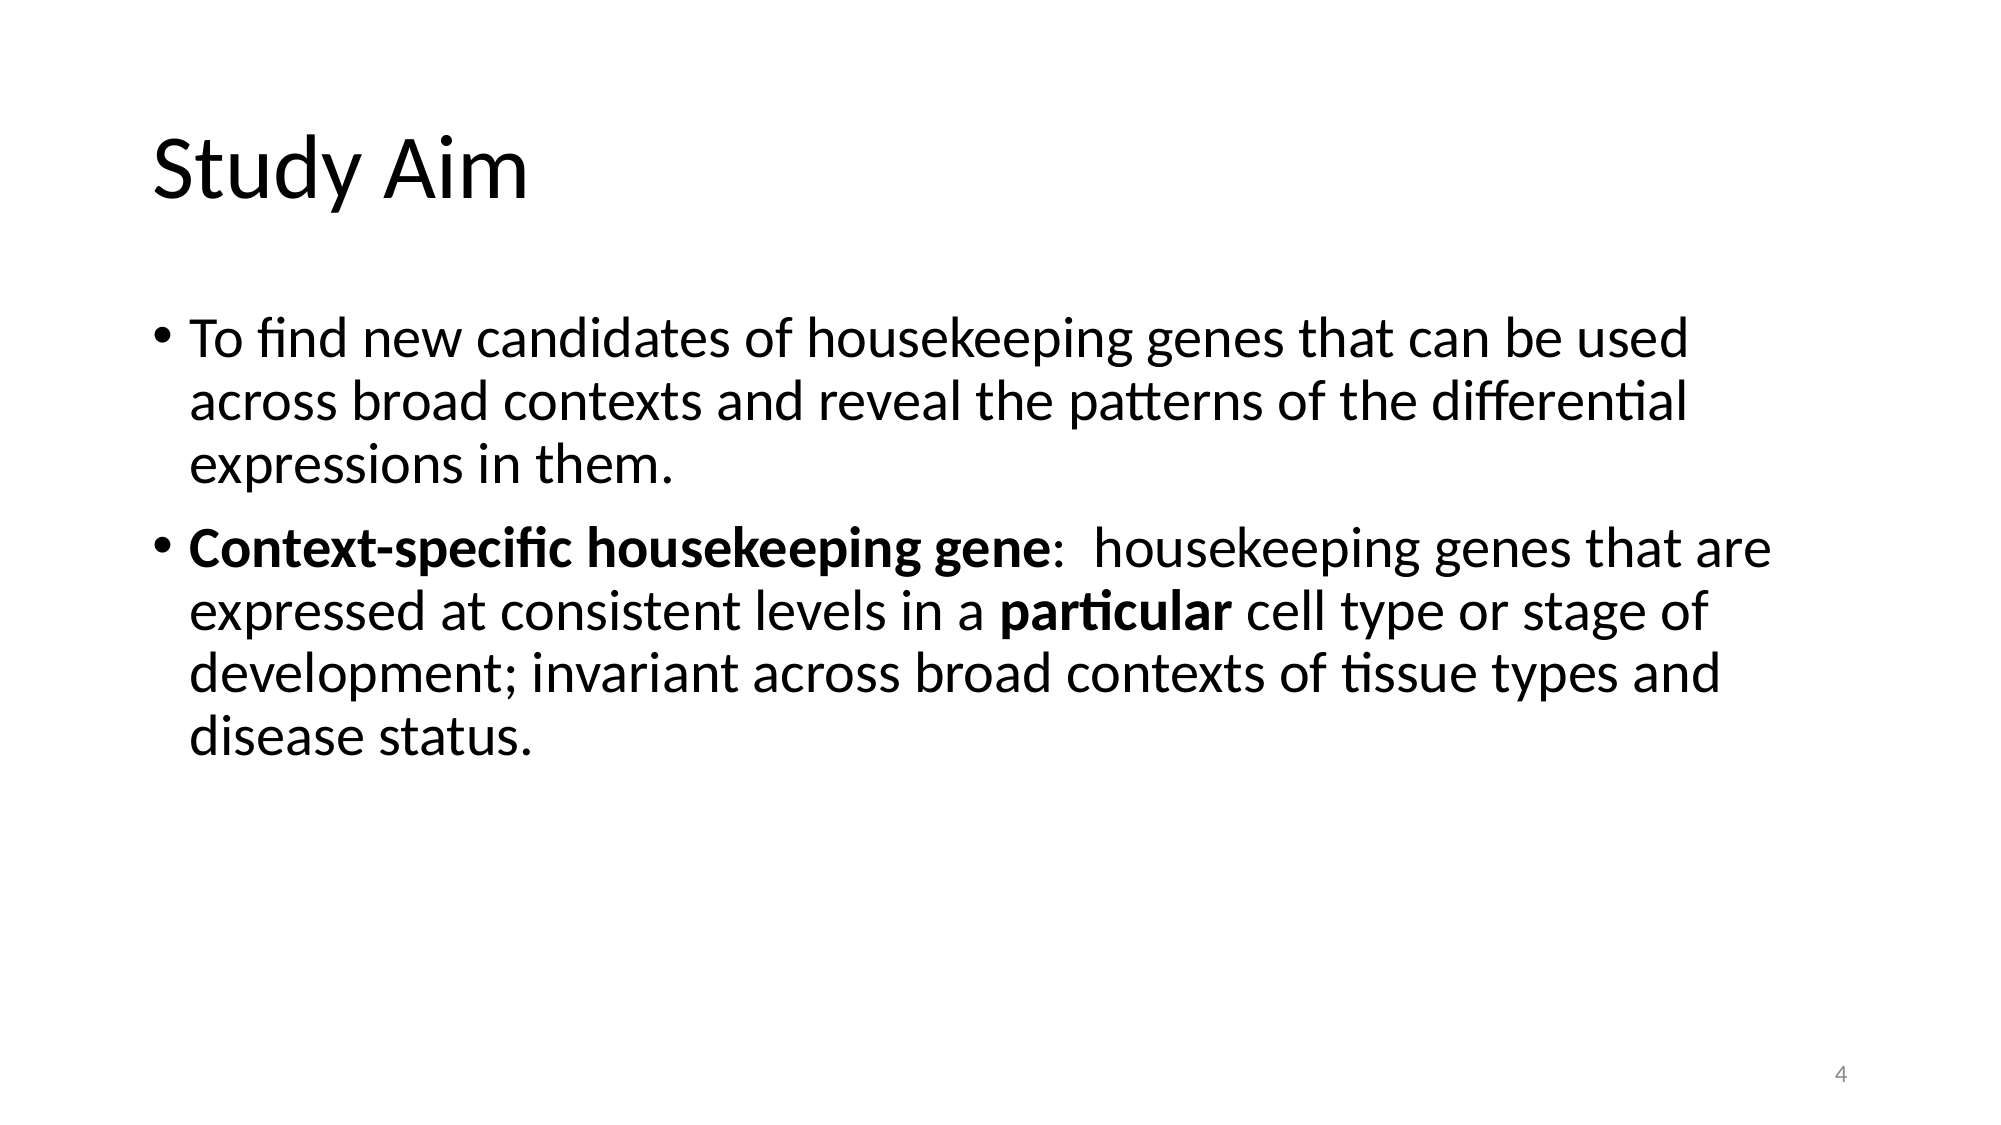

# Study Aim
To find new candidates of housekeeping genes that can be used across broad contexts and reveal the patterns of the differential expressions in them.
Context-specific housekeeping gene:  housekeeping genes that are expressed at consistent levels in a particular cell type or stage of development; invariant across broad contexts of tissue types and disease status.

4